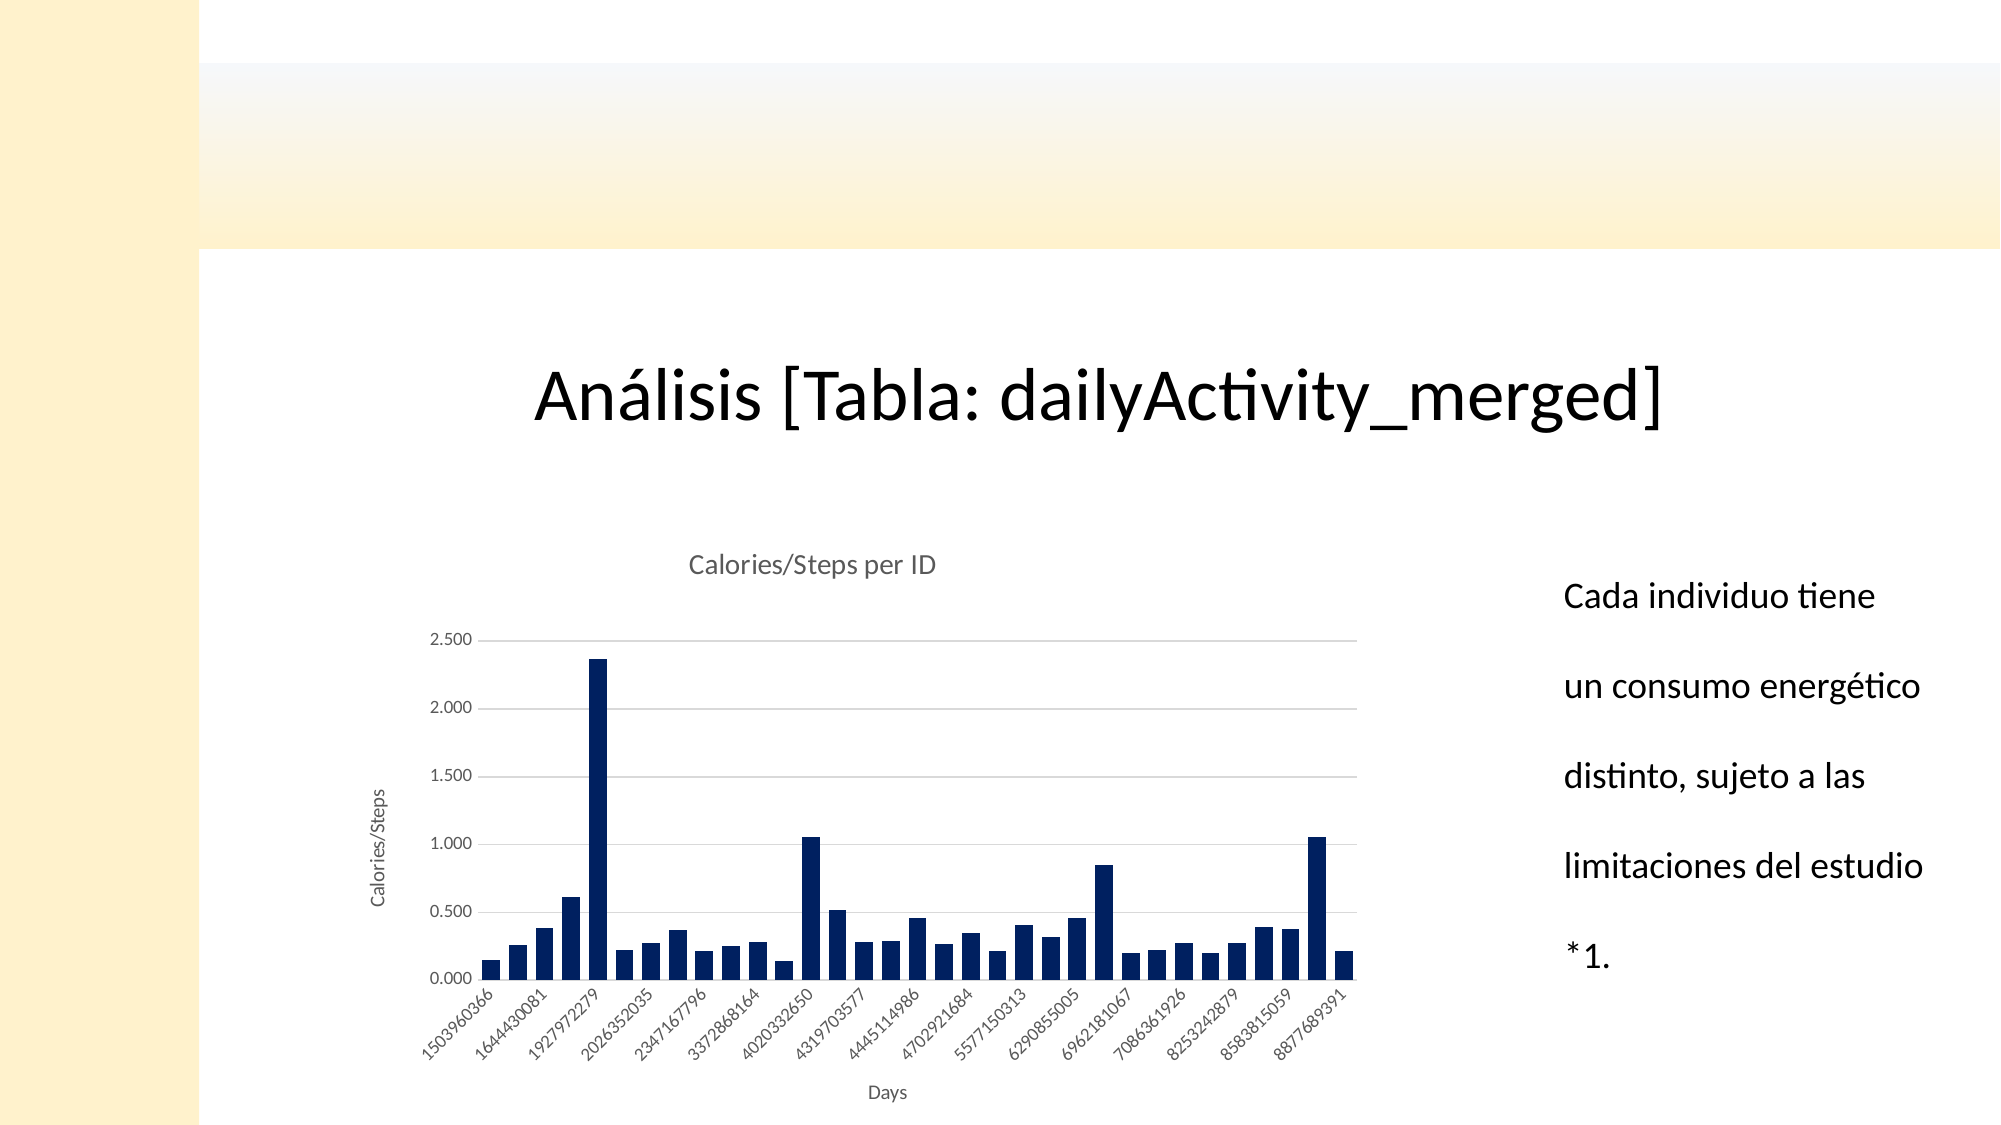

Análisis [Tabla: dailyActivity_merged]

									Cada individuo tiene
																				un consumo energético

									distinto, sujeto a las

									limitaciones del estudio

									*1.

### Chart: Calories/Steps per ID

| Category |  |
|---|---|
| 1503960366 | 0.1499098820879668 |
| 1624580081 | 0.2582485777345966 |
| 1644430081 | 0.38601027969371454 |
| 1844505072 | 0.6098622189992748 |
| 1927972279 | 2.371725352112676 |
| 2022484408 | 0.22074101392947318 |
| 2026352035 | 0.27675244679063354 |
| 2320127002 | 0.3655307304596404 |
| 2347167796 | 0.21465504160976692 |
| 2873212765 | 0.2537089771121424 |
| 3372868164 | 0.28172524101345886 |
| 3977333714 | 0.1377993973362627 |
| 4020332650 | 1.0523020886688292 |
| 4057192912 | 0.5142652423137051 |
| 4319703577 | 0.28033053156647464 |
| 4388161847 | 0.286100372279496 |
| 4445114986 | 0.4557847376809937 |
| 4558609924 | 0.2645704523608645 |
| 4702921684 | 0.3459549775339249 |
| 5553957443 | 0.21778343758193192 |
| 5577150313 | 0.4045590106489305 |
| 6117666160 | 0.3208790317675918 |
| 6290855005 | 0.4601463649847104 |
| 6775888955 | 0.8460434729515204 |
| 6962181067 | 0.2023554286504698 |
| 7007744171 | 0.22466704482539596 |
| 7086361926 | 0.27383874021168575 |
| 8053475328 | 0.1995359020412444 |
| 8253242879 | 0.27583407085035033 |
| 8378563200 | 0.3942068240770549 |
| 8583815059 | 0.3795271426906979 |
| 8792009665 | 1.0585773280255961 |
| 8877689391 | 0.21323261758382756 |